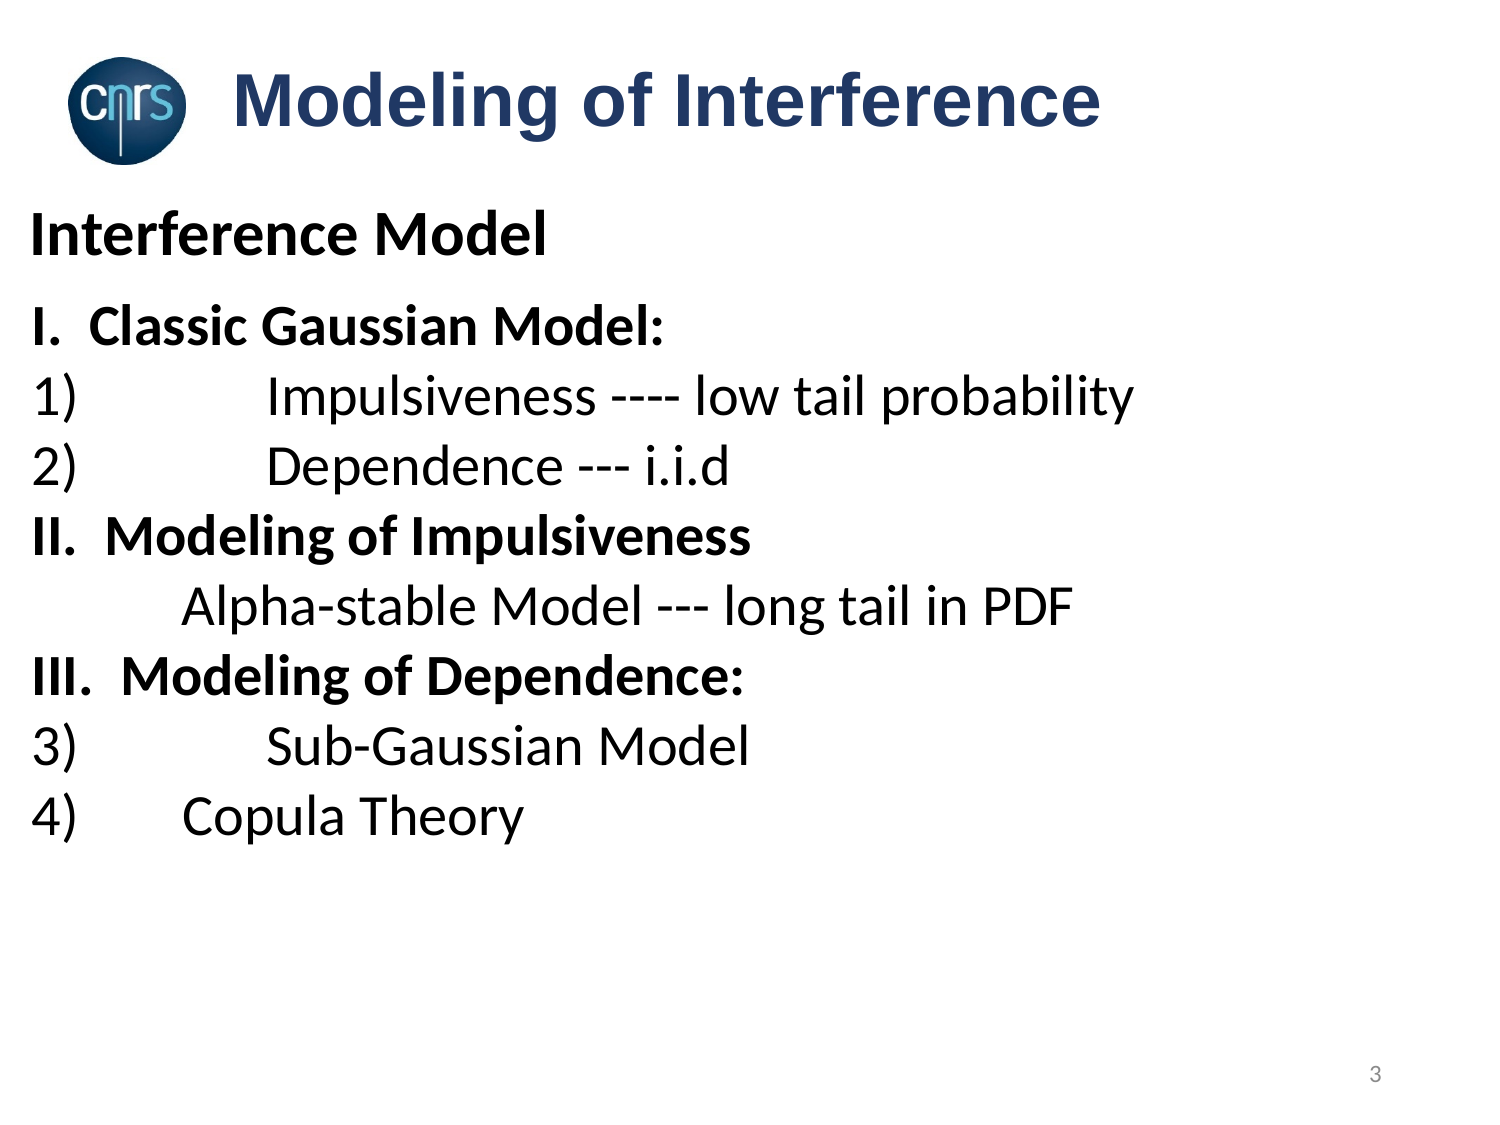

# Modeling of Interference
 Interference Model
I.  Classic Gaussian Model:
	Impulsiveness ---- low tail probability
 	Dependence --- i.i.d
II.  Modeling of Impulsiveness
	Alpha-stable Model --- long tail in PDF
III.  Modeling of Dependence:
	Sub-Gaussian Model
     Copula Theory

3